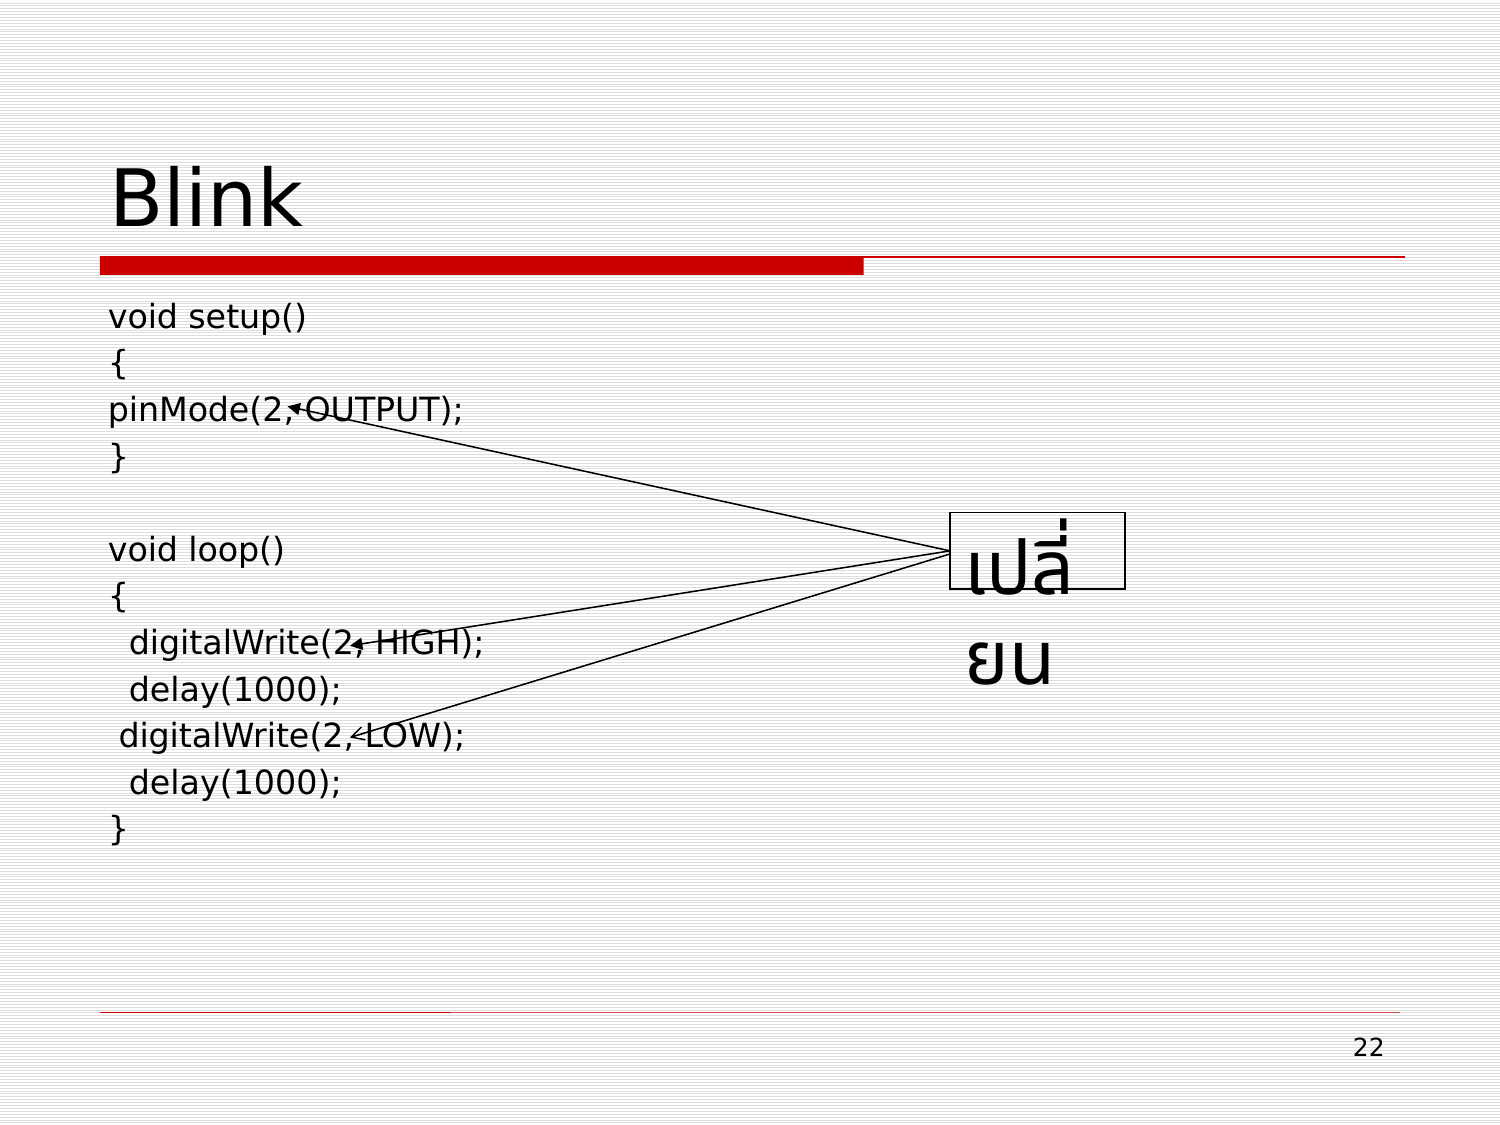

# Blink
void setup()
{
pinMode(2, OUTPUT);
}

void loop()
{
  digitalWrite(2, HIGH);
  delay(1000);
 digitalWrite(2, LOW);
  delay(1000);
}
เปลี่ยน
22